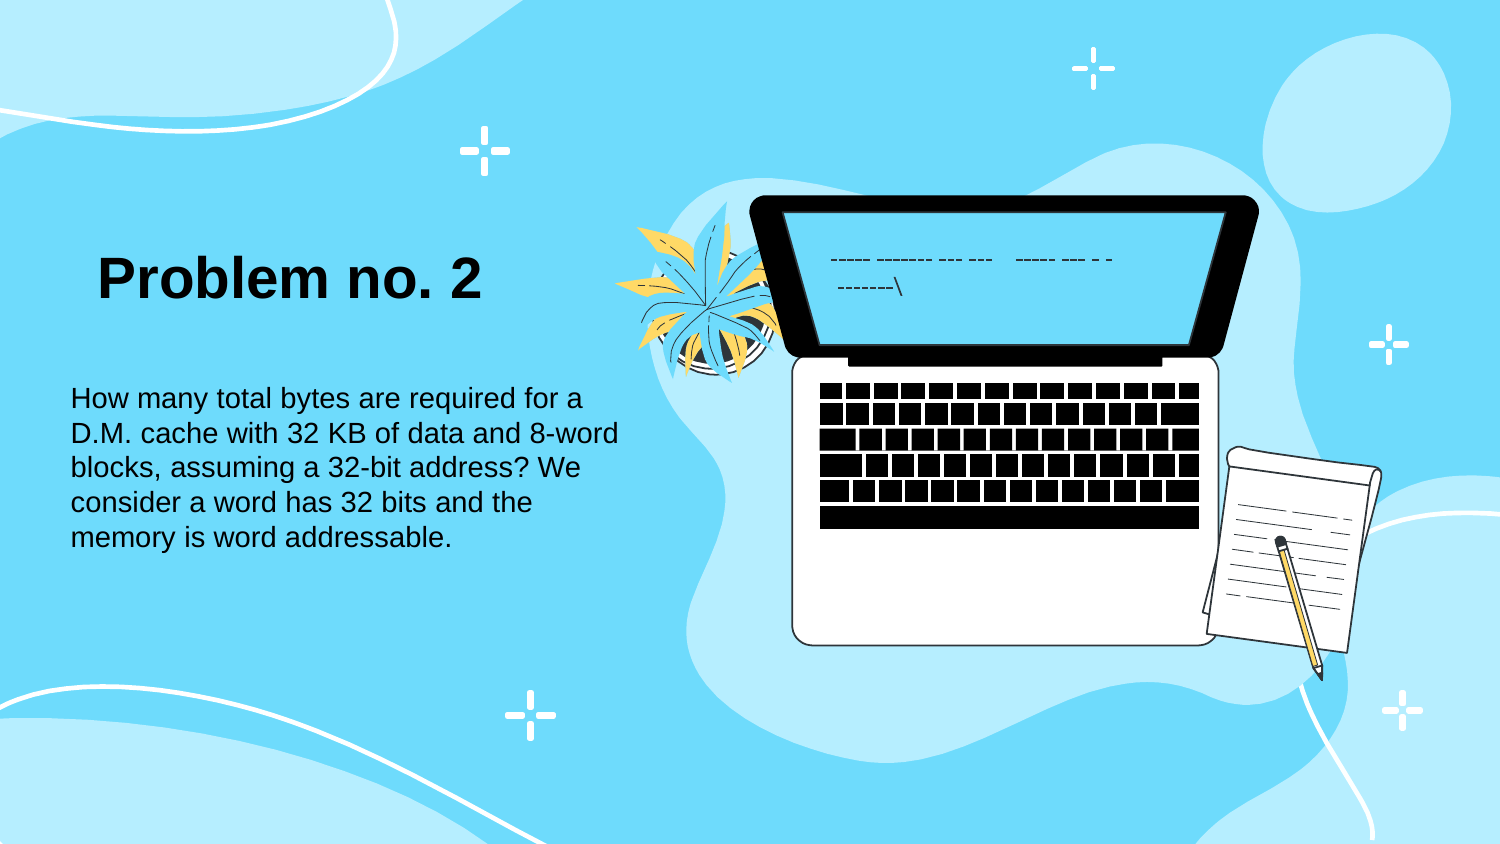

# Problem no. 2

How many total bytes are required for a D.M. cache with 32 KB of data and 8-word blocks, assuming a 32-bit address? We consider a word has 32 bits and the memory is word addressable.